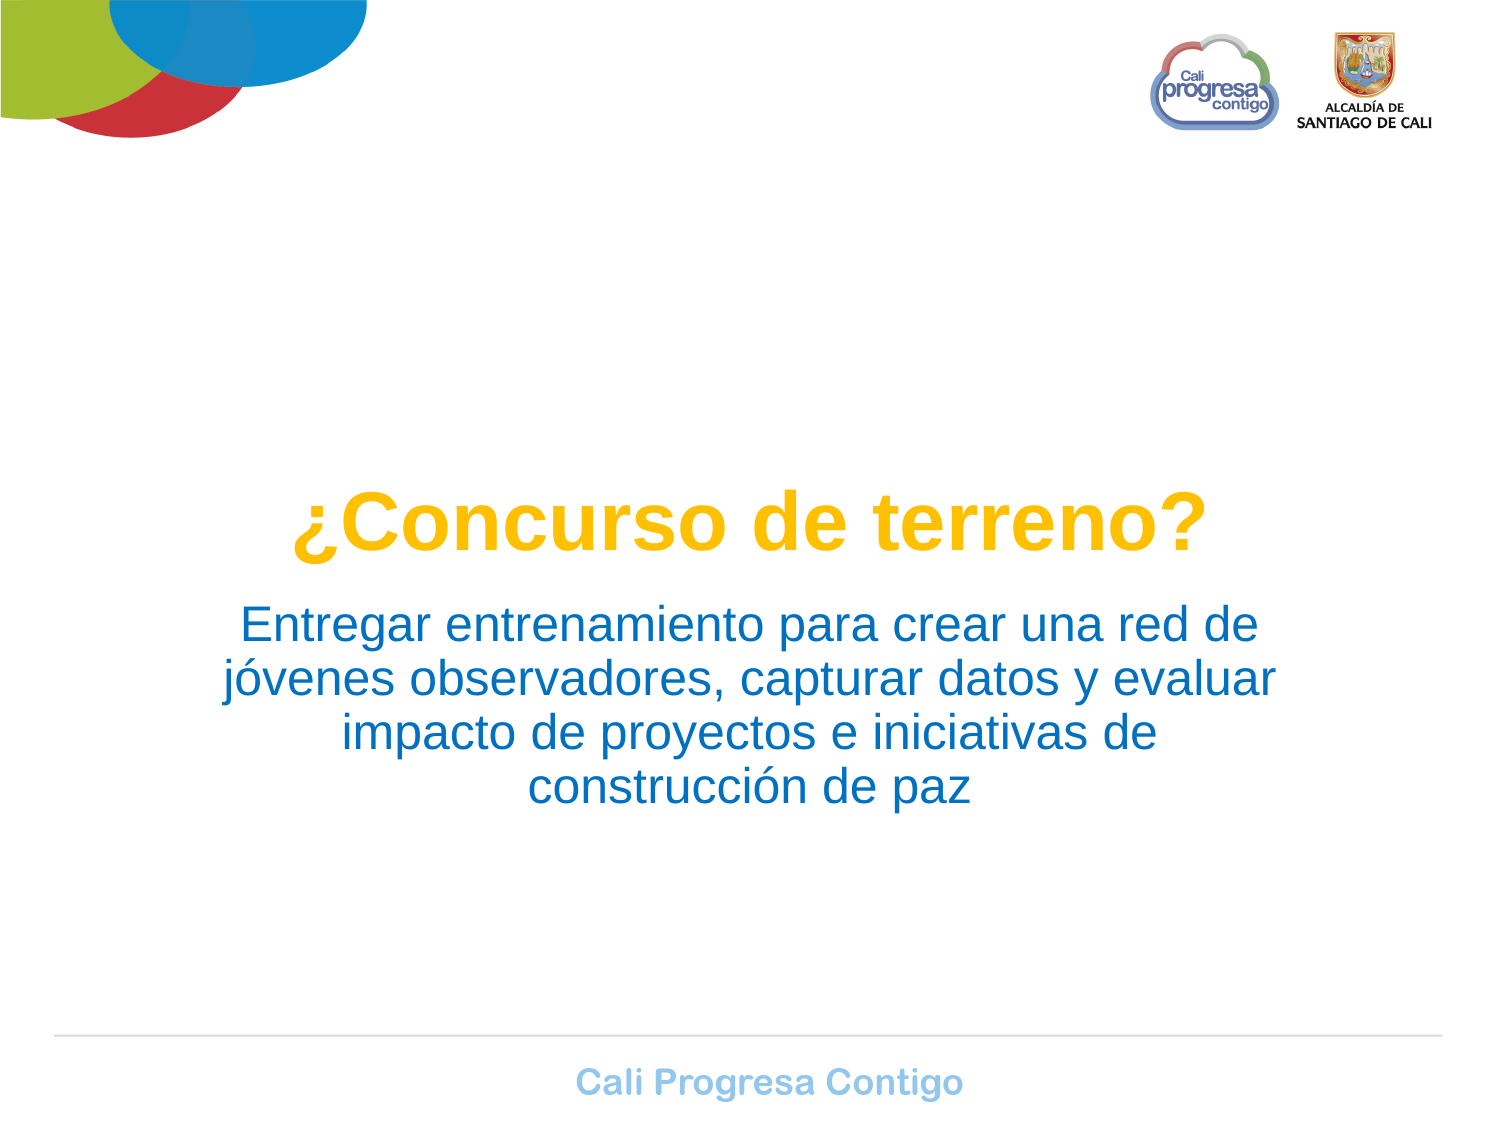

# ¿Concurso de terreno?
Entregar entrenamiento para crear una red de jóvenes observadores, capturar datos y evaluar impacto de proyectos e iniciativas de construcción de paz